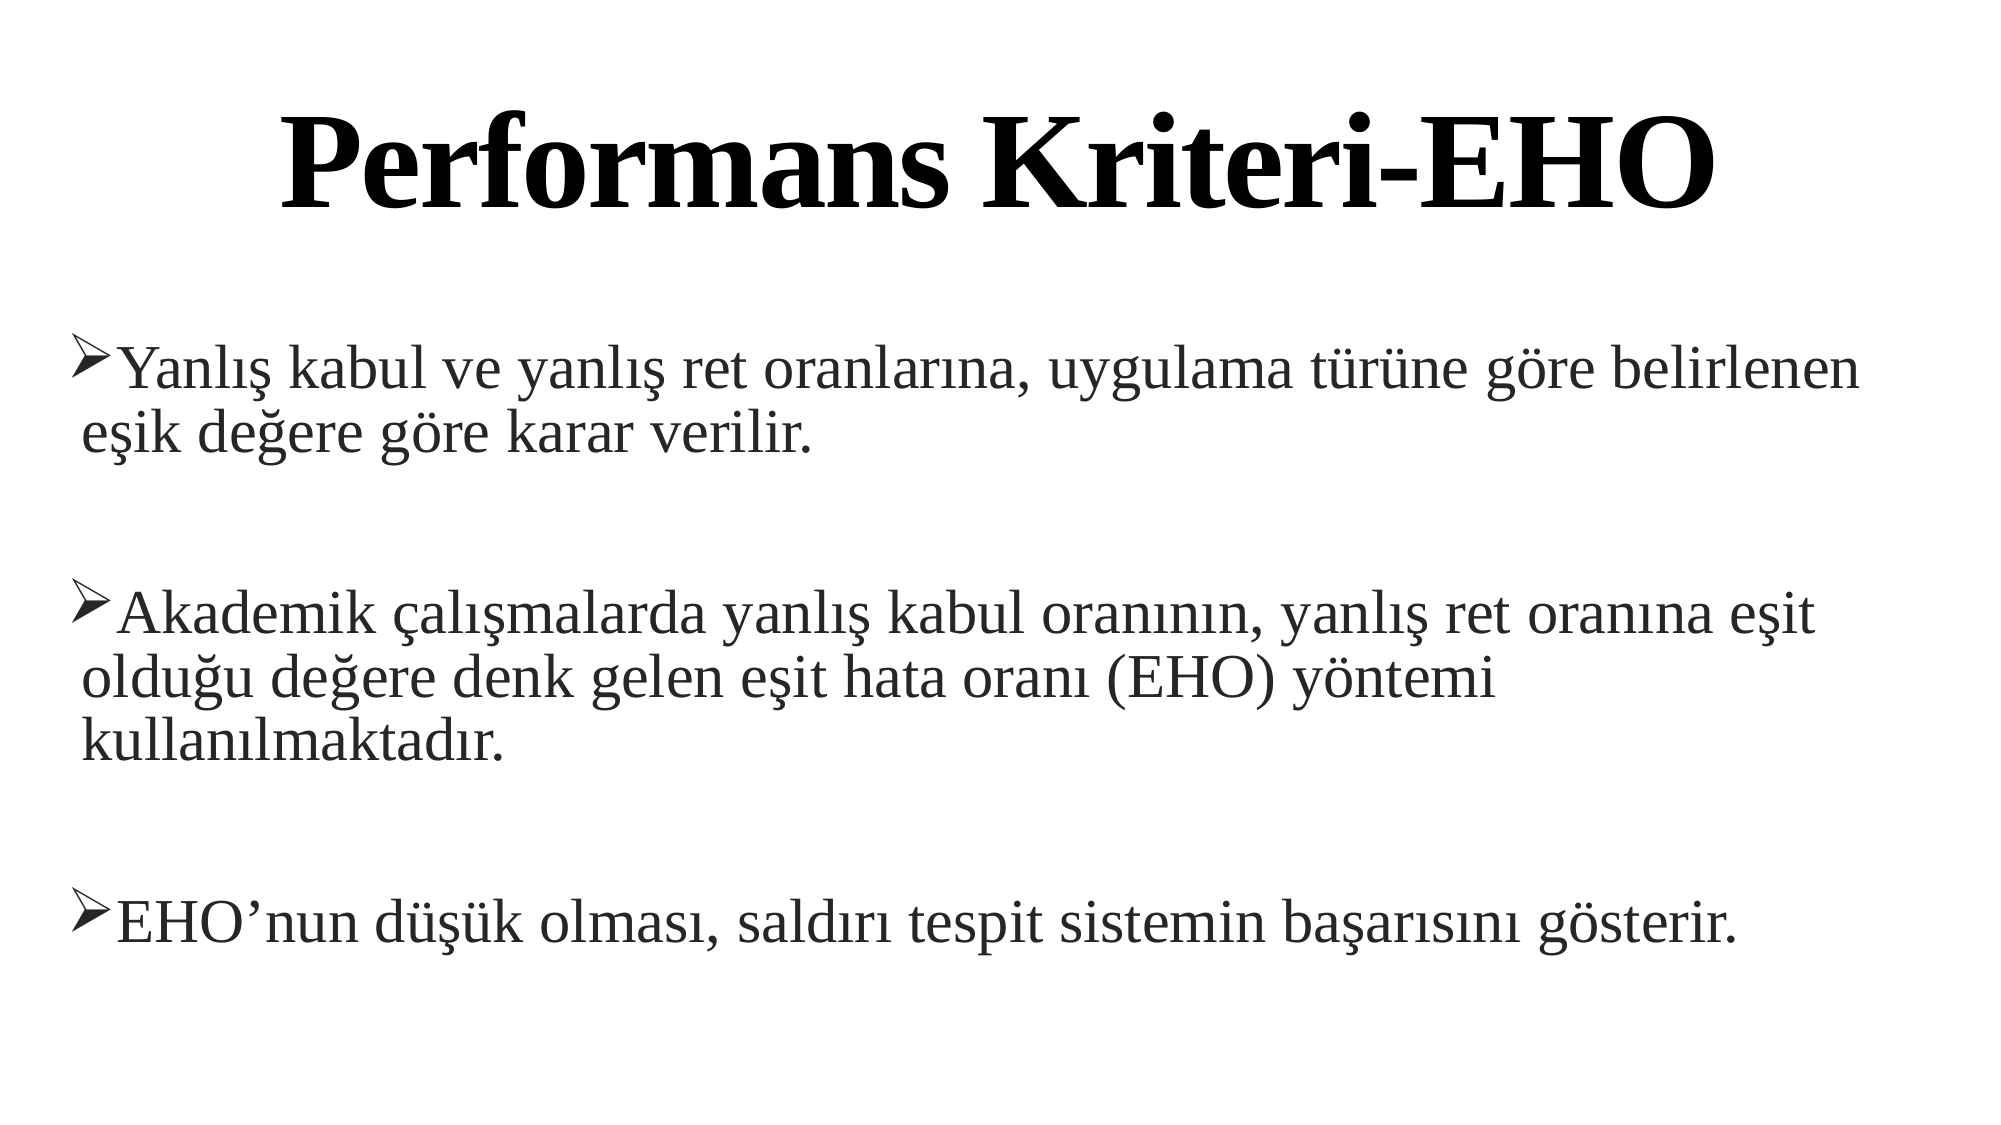

# Performans Kriteri-EHO
Yanlış kabul ve yanlış ret oranlarına, uygulama türüne göre belirlenen eşik değere göre karar verilir.

Akademik çalışmalarda yanlış kabul oranının, yanlış ret oranına eşit olduğu değere denk gelen eşit hata oranı (EHO) yöntemi kullanılmaktadır.

EHO’nun düşük olması, saldırı tespit sistemin başarısını gösterir.